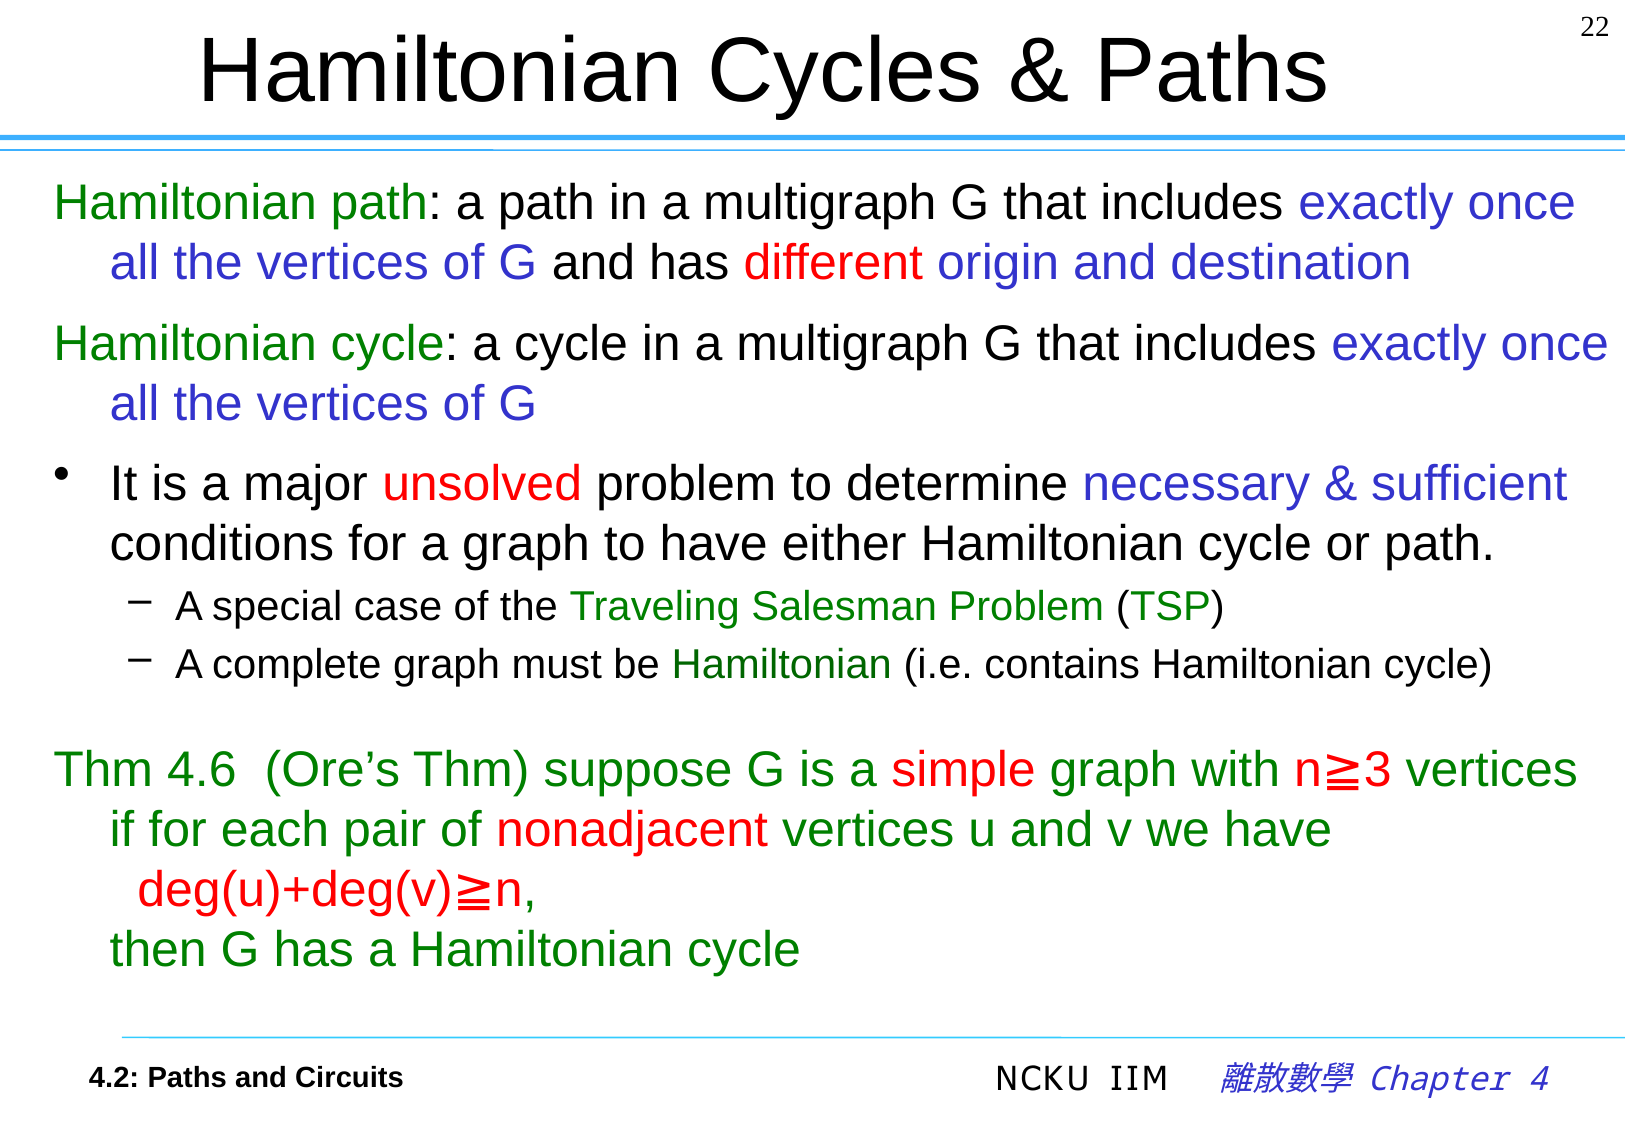

22
# Hamiltonian Cycles & Paths
Hamiltonian path: a path in a multigraph G that includes exactly once all the vertices of G and has different origin and destination

Hamiltonian cycle: a cycle in a multigraph G that includes exactly once all the vertices of G

It is a major unsolved problem to determine necessary & sufficient conditions for a graph to have either Hamiltonian cycle or path.
A special case of the Traveling Salesman Problem (TSP)
A complete graph must be Hamiltonian (i.e. contains Hamiltonian cycle)

Thm 4.6  (Ore’s Thm) suppose G is a simple graph with n≧3 vertices
if for each pair of nonadjacent vertices u and v we have
  deg(u)+deg(v)≧n,
then G has a Hamiltonian cycle
4.2: Paths and Circuits